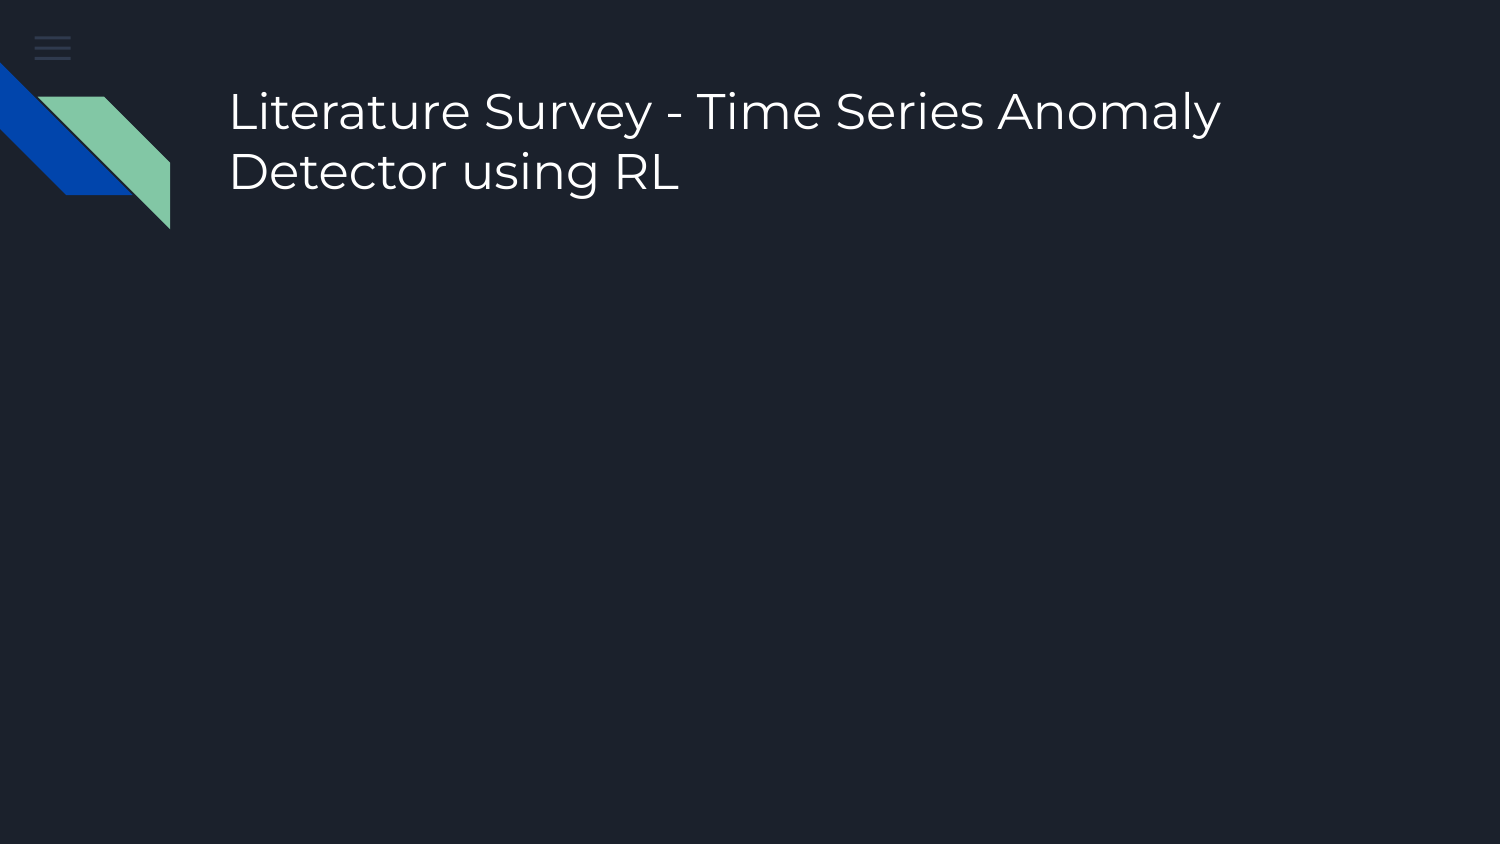

# Literature Survey - Time Series Anomaly Detector using RL